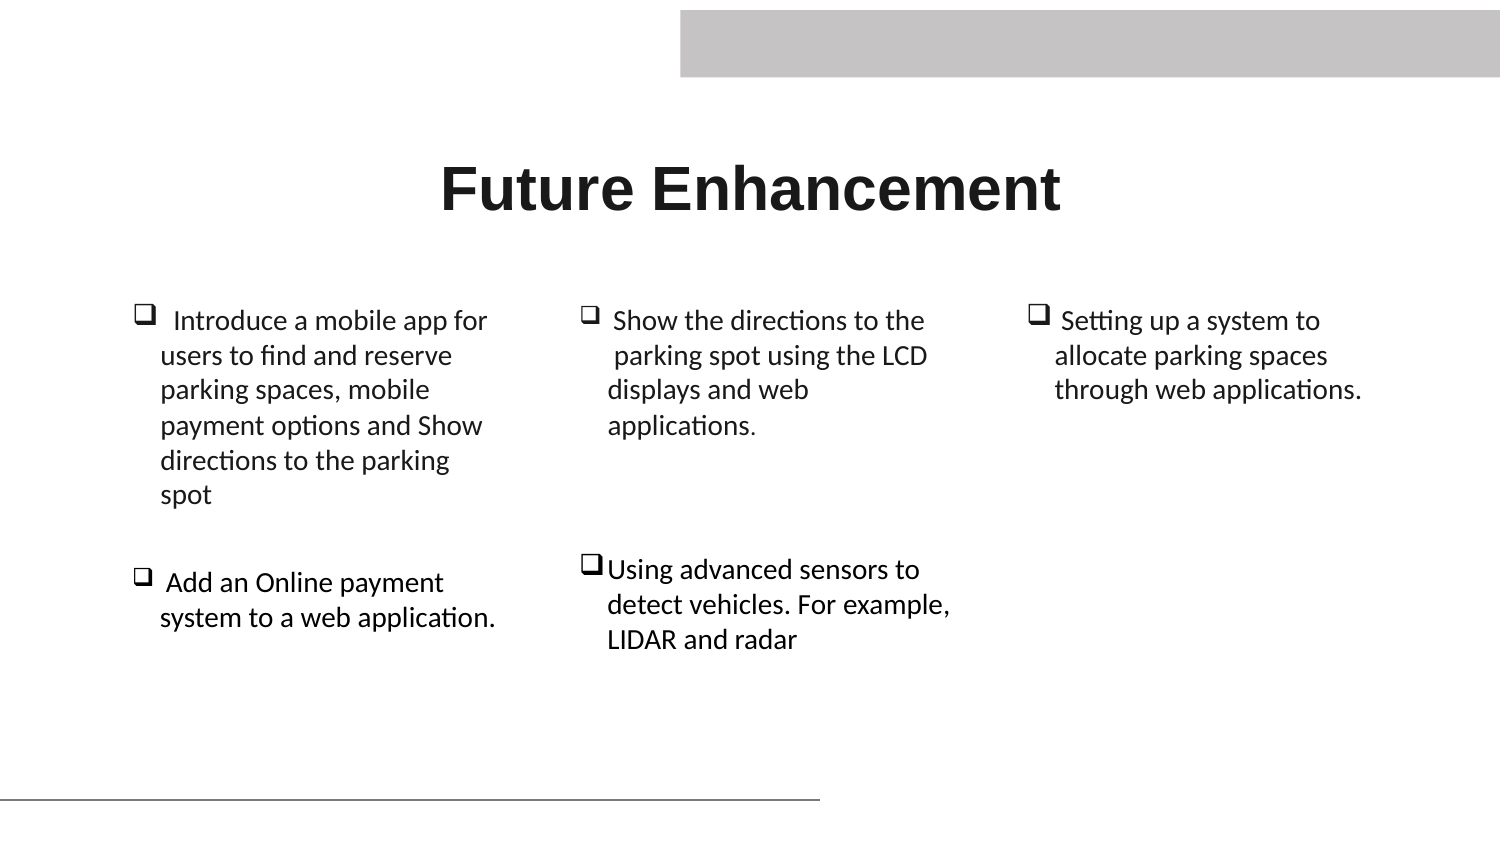

# Future Enhancement
  Introduce a mobile app for users to find and reserve parking spaces, mobile payment options and Show directions to the parking spot
 Show the directions to the      parking spot using the LCD displays and web applications.
 Setting up a system to allocate parking spaces through web applications.
Using advanced sensors to detect vehicles. For example, LIDAR and radar
 Add an Online payment system to a web application.